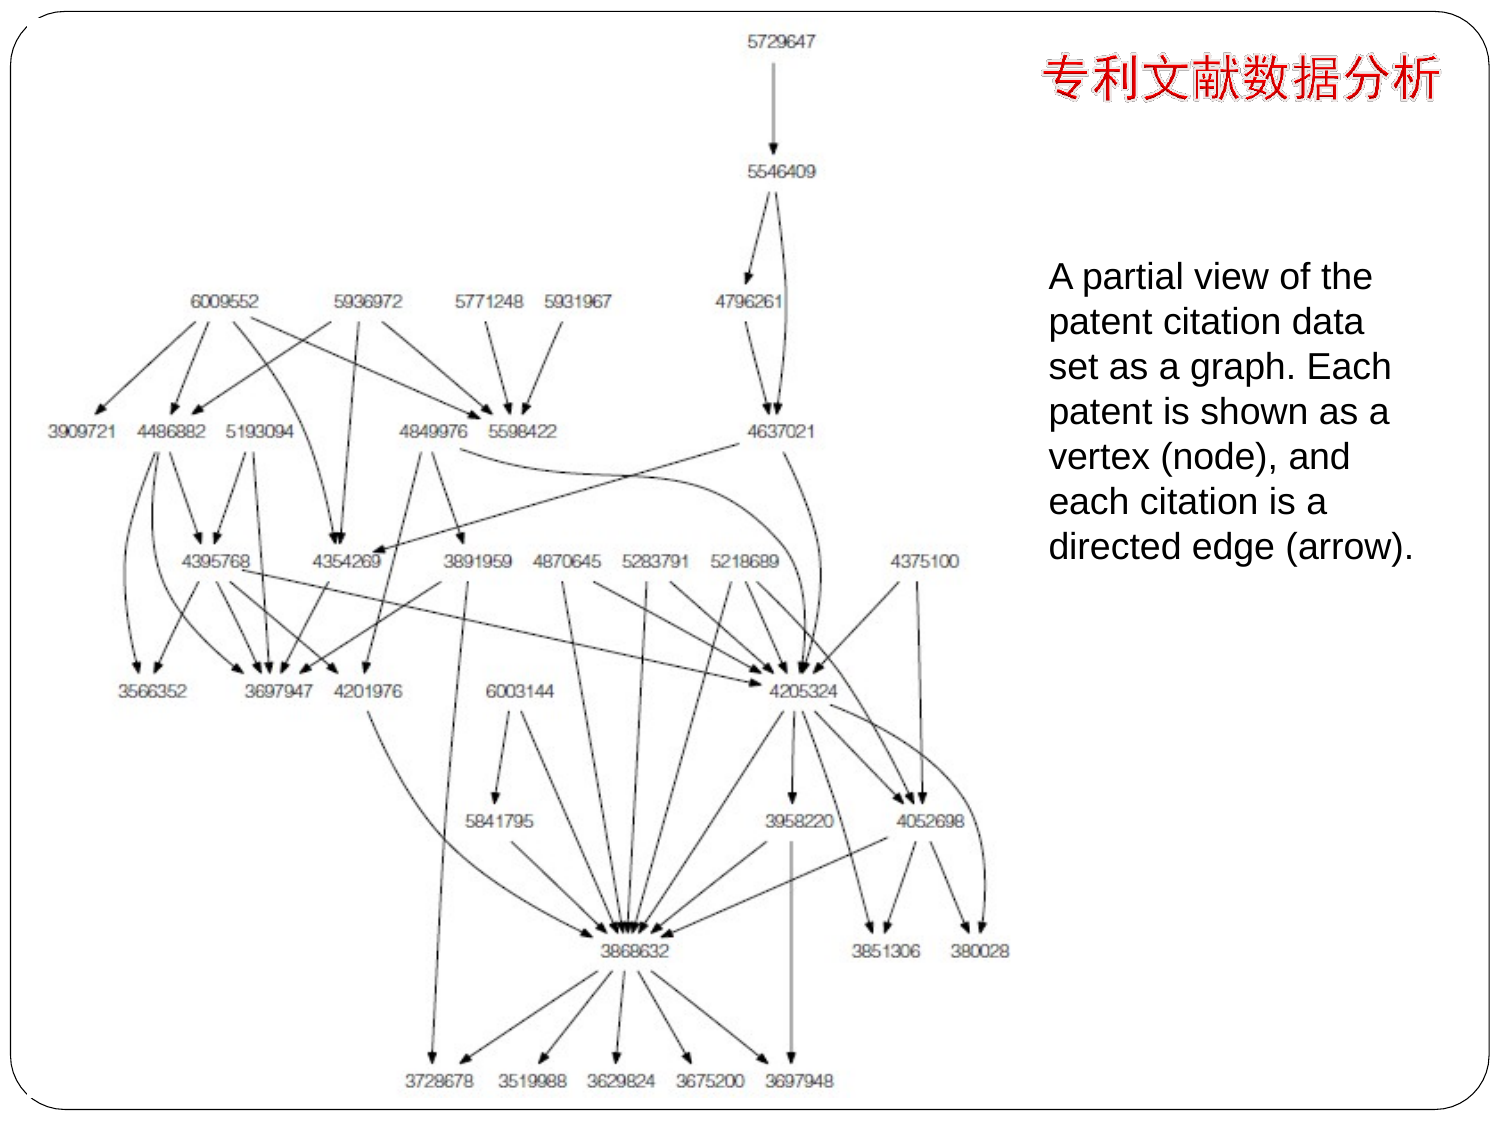

A partial view of the patent citation data set as a graph. Each patent is shown as a vertex (node), and each citation is a directed edge (arrow).